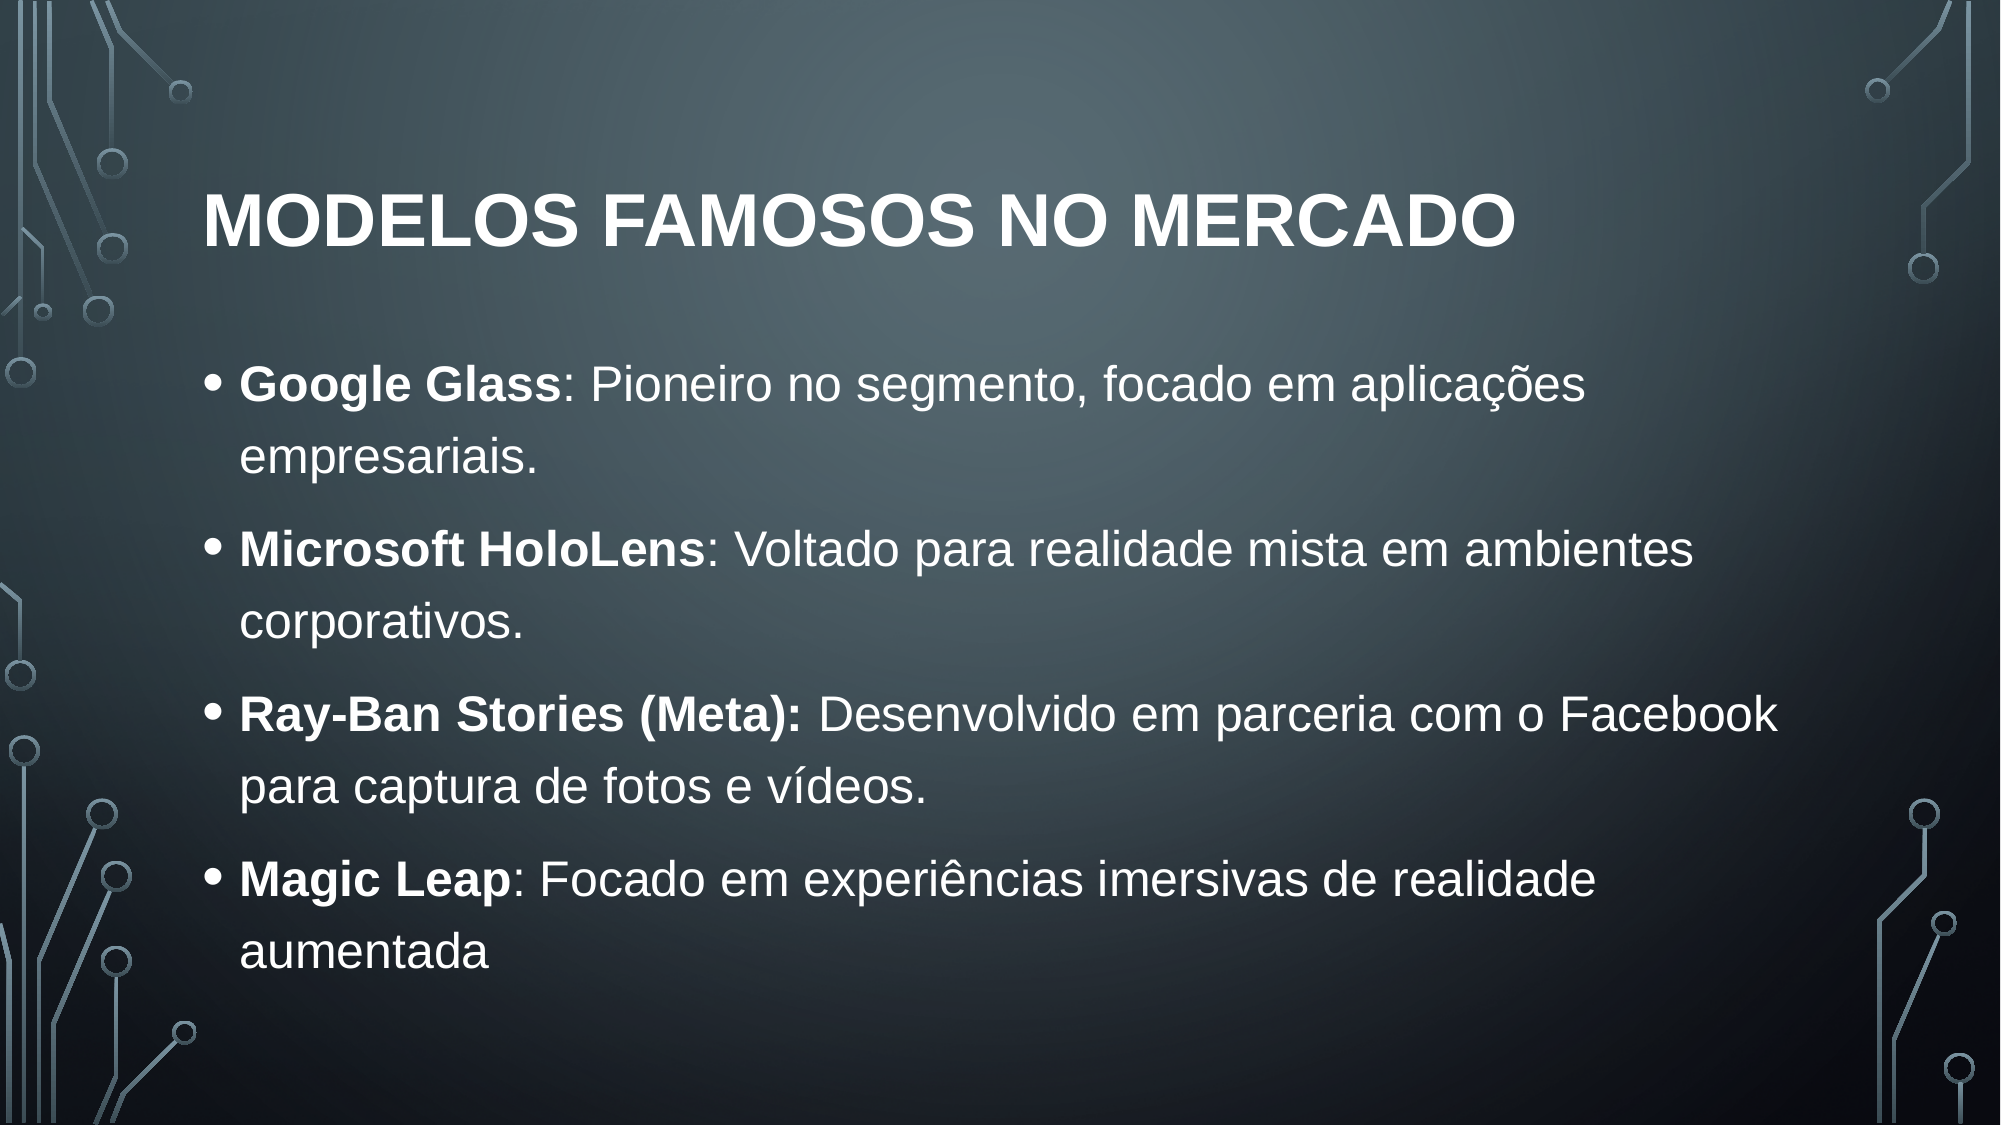

# Modelos Famosos no Mercado
Google Glass: Pioneiro no segmento, focado em aplicações empresariais.
Microsoft HoloLens: Voltado para realidade mista em ambientes corporativos.
Ray-Ban Stories (Meta): Desenvolvido em parceria com o Facebook para captura de fotos e vídeos.
Magic Leap: Focado em experiências imersivas de realidade aumentada